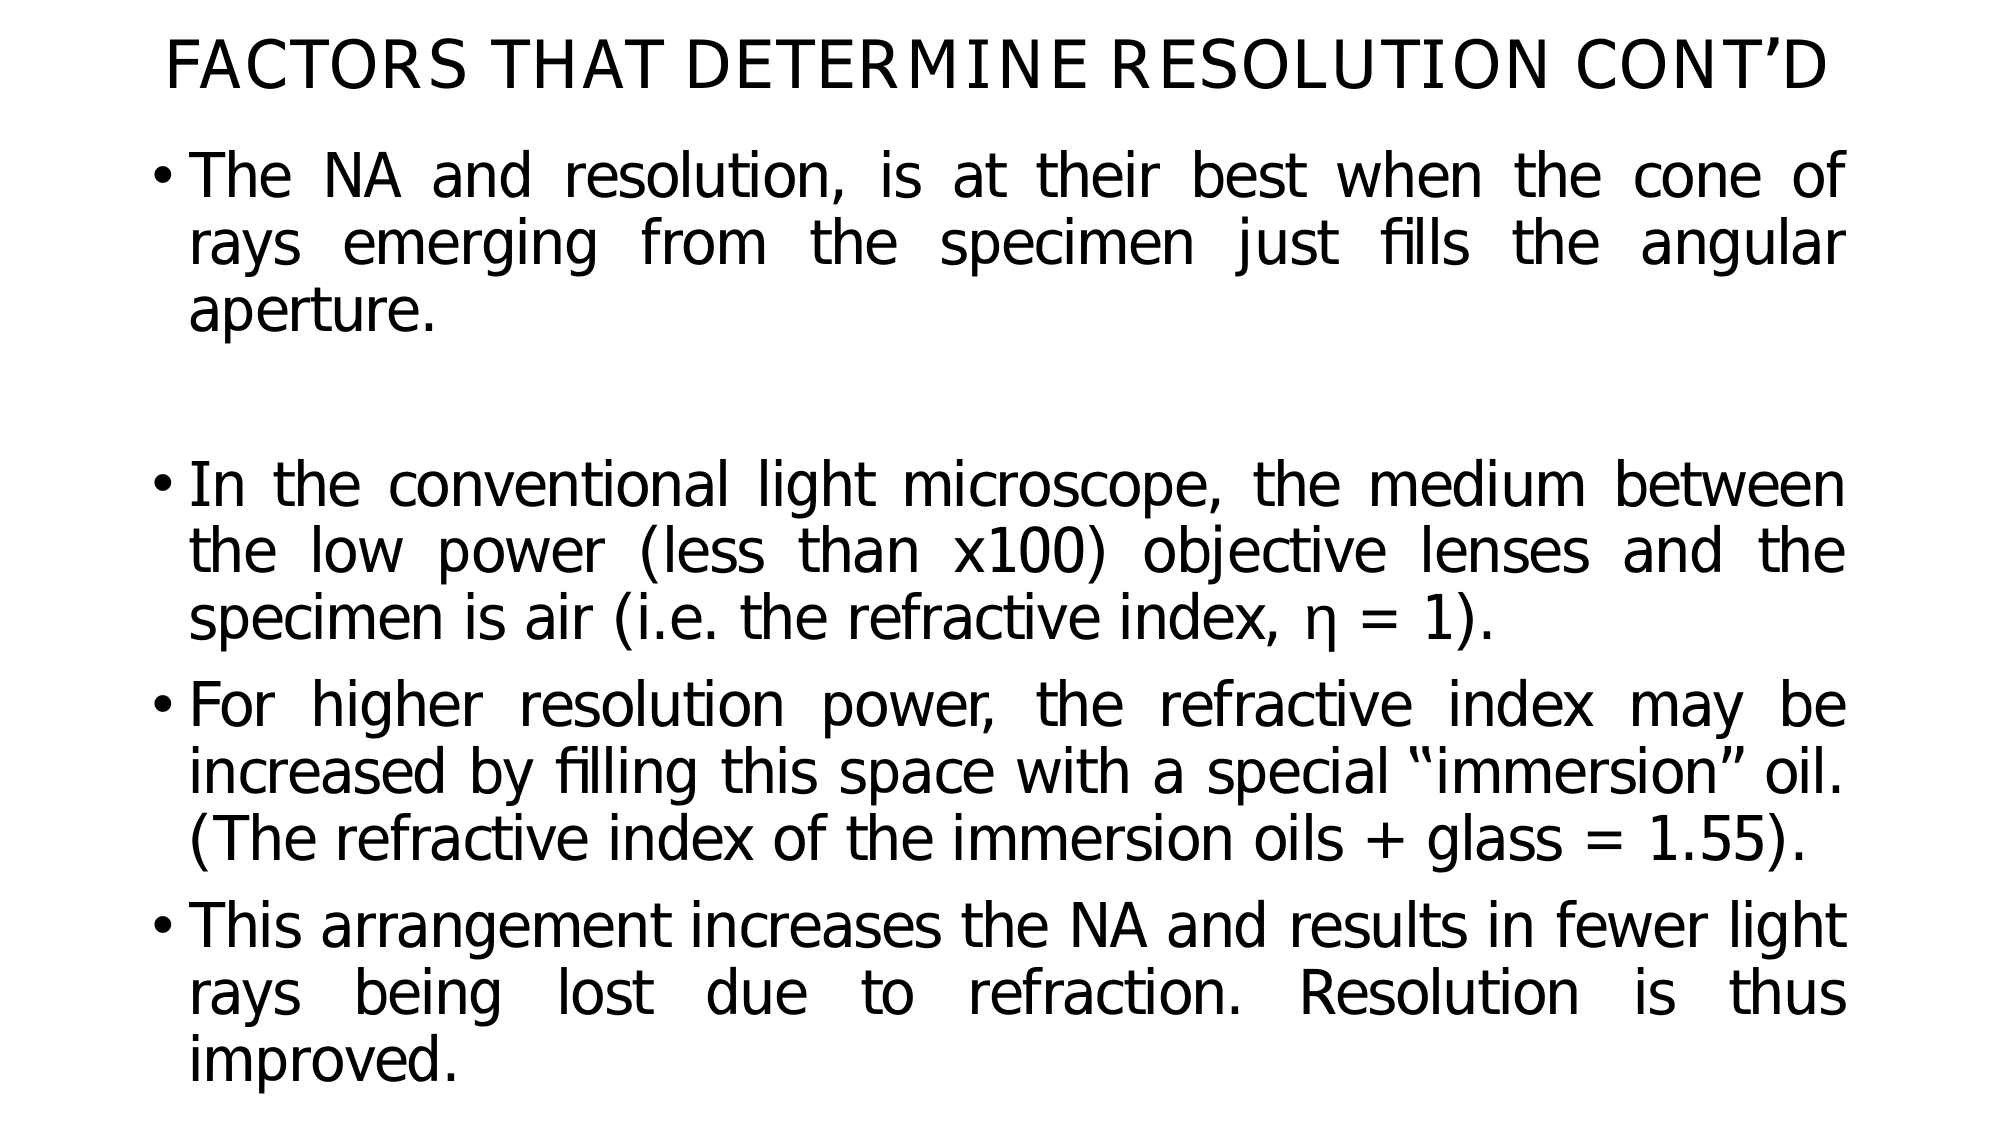

# FACTORS THAT DETERMINE RESOLUTION CONT’D
The NA and resolution, is at their best when the cone of rays emerging from the specimen just fills the angular aperture.

In the conventional light microscope, the medium between the low power (less than x100) objective lenses and the specimen is air (i.e. the refractive index, η = 1).
For higher resolution power, the refractive index may be increased by filling this space with a special “immersion” oil. (The refractive index of the immersion oils + glass = 1.55).
This arrangement increases the NA and results in fewer light rays being lost due to refraction. Resolution is thus improved.